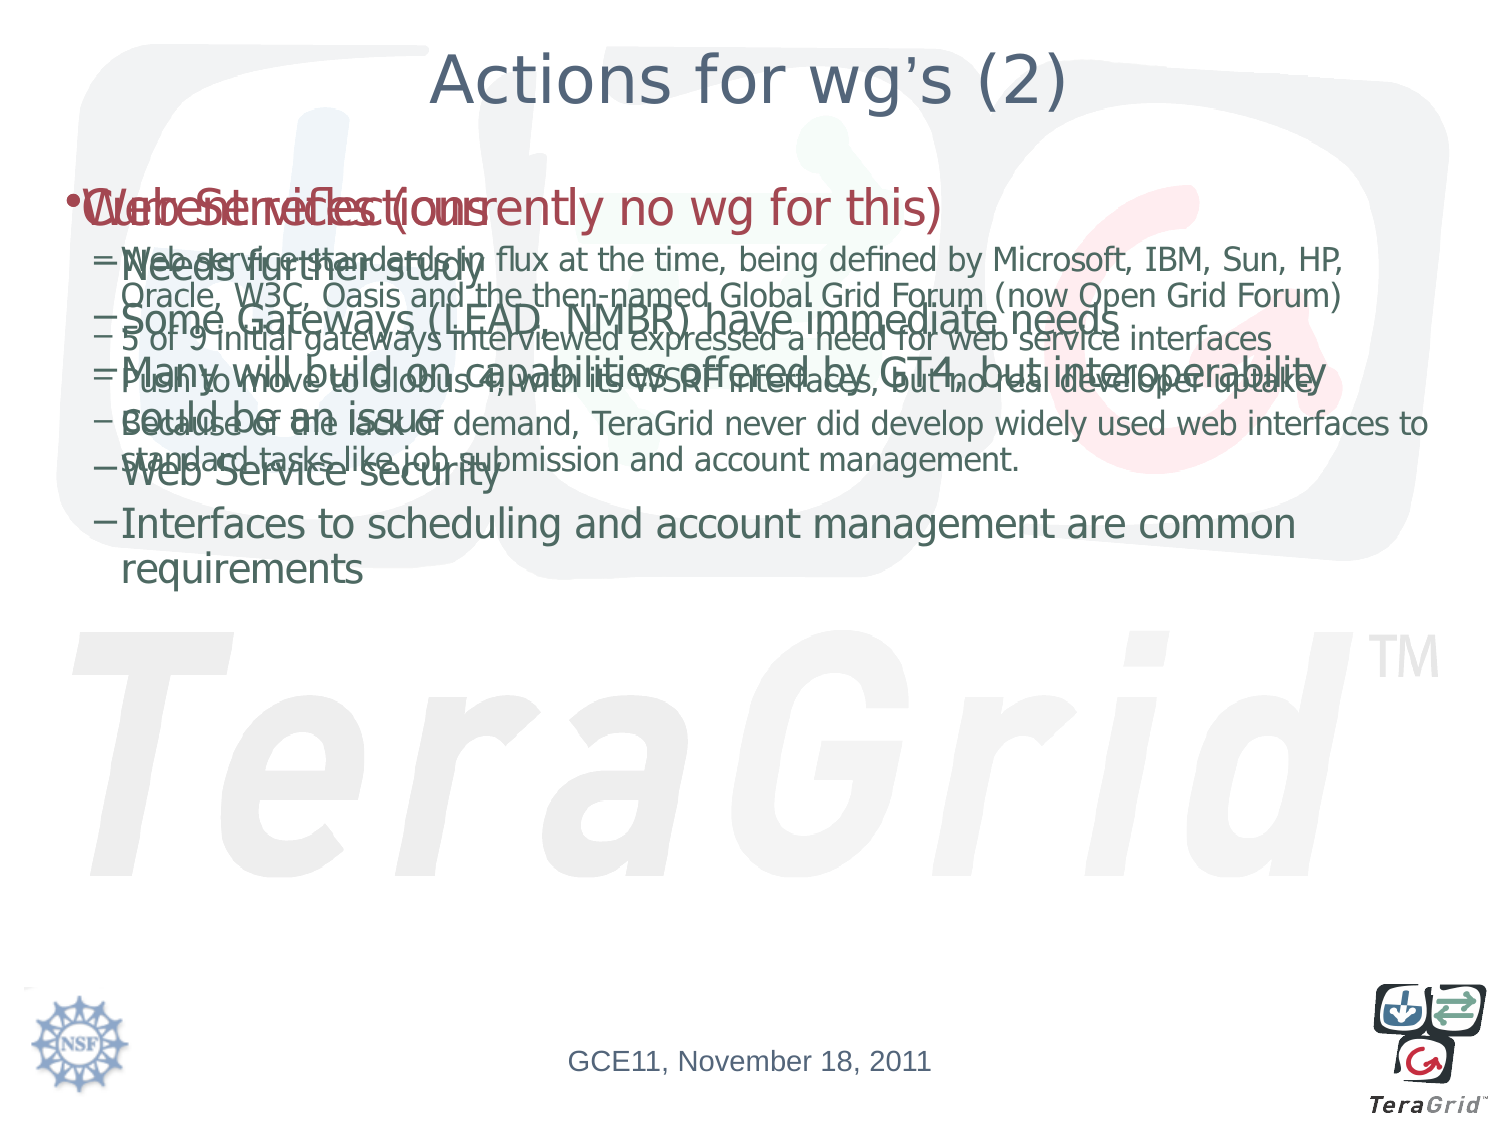

# Actions for wg’s (2)
Web Services (currently no wg for this)
Needs further study
Some Gateways (LEAD, NMBR) have immediate needs
Many will build on capabilities offered by GT4, but interoperability could be an issue
Web Service security
Interfaces to scheduling and account management are common requirements
Current reflections
Web service standards in flux at the time, being defined by Microsoft, IBM, Sun, HP, Oracle, W3C, Oasis and the then-named Global Grid Forum (now Open Grid Forum)
5 of 9 initial gateways interviewed expressed a need for web service interfaces
Push to move to Globus 4, with its WSRF interfaces, but no real developer uptake
Because of the lack of demand, TeraGrid never did develop widely used web interfaces to standard tasks like job submission and account management.

GCE11, November 18, 2011